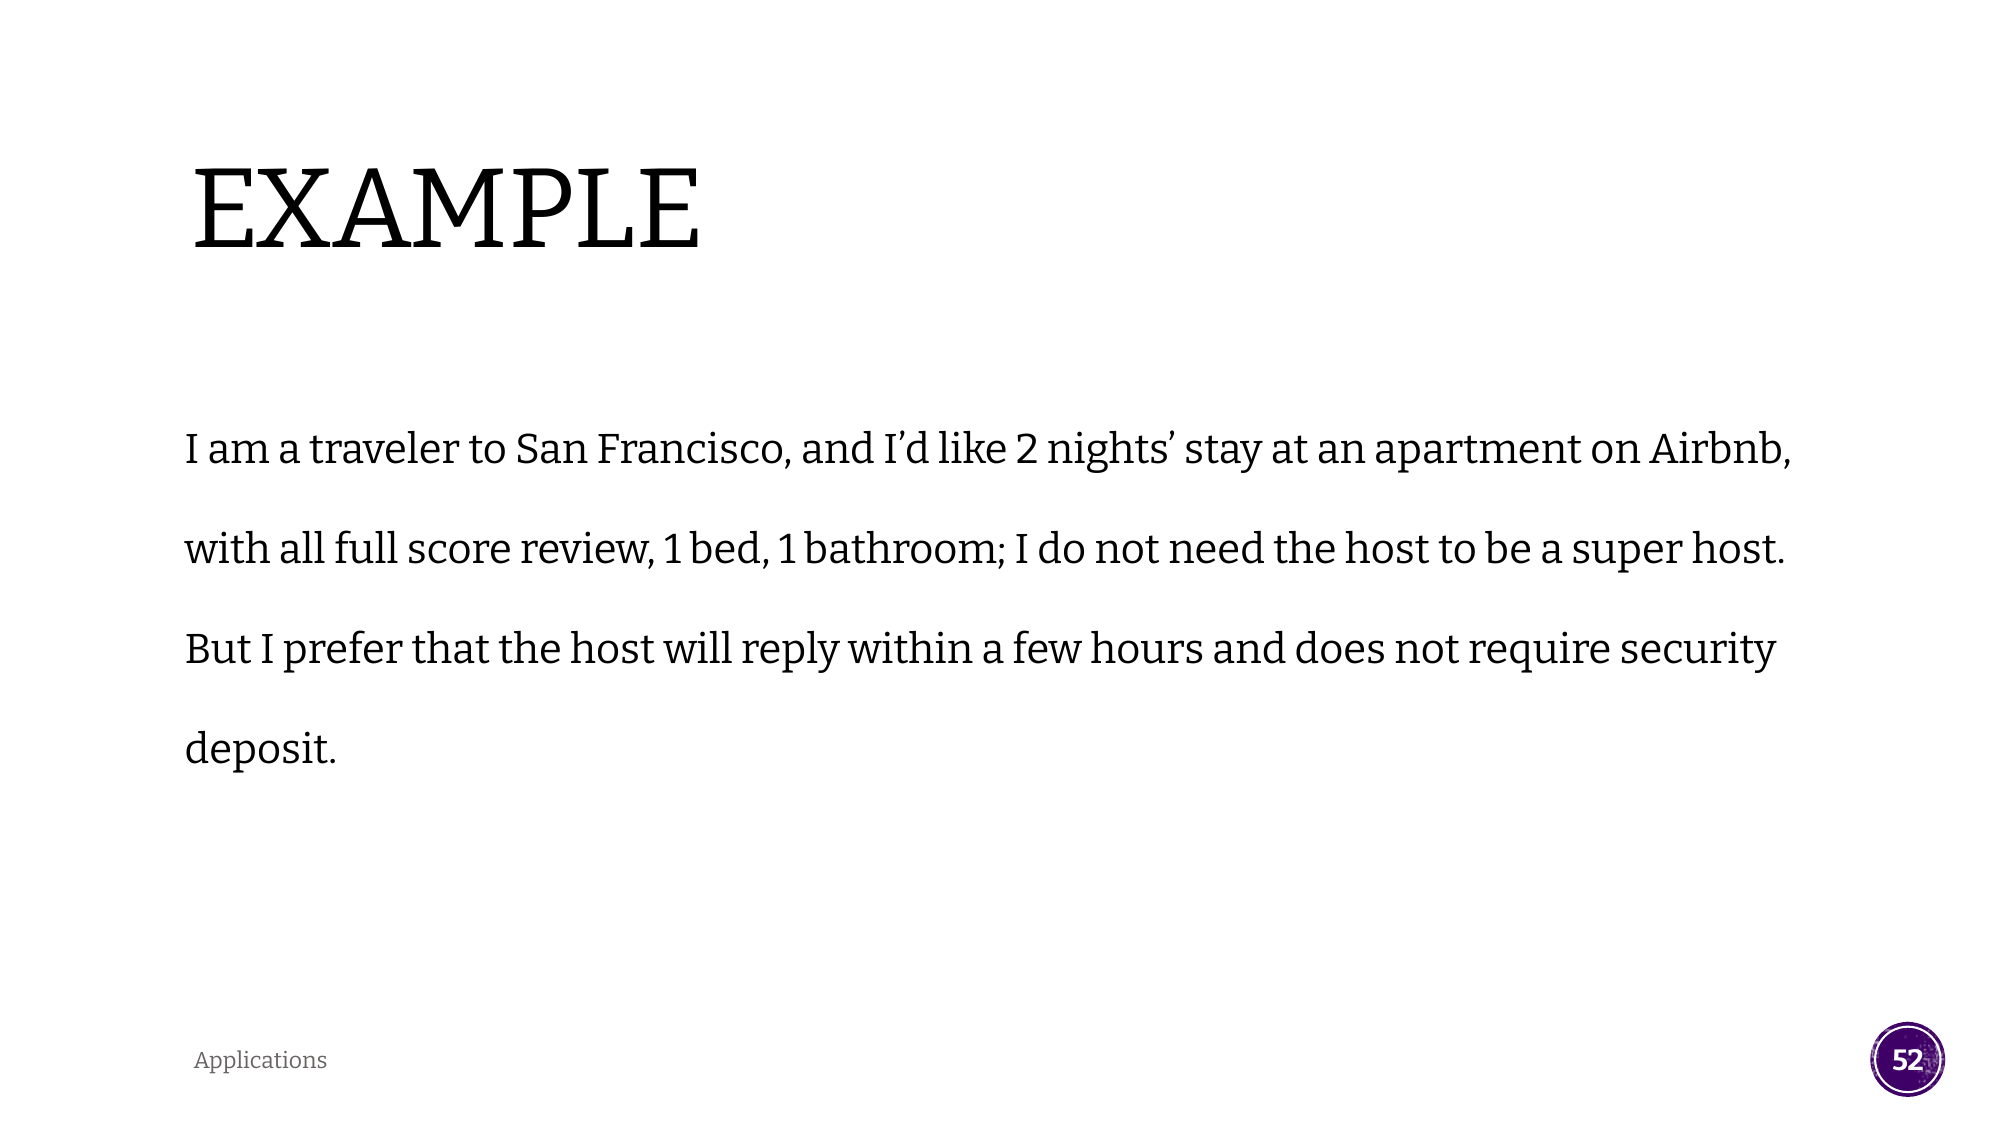

# Example
I am a traveler to San Francisco, and I’d like 2 nights’ stay at an apartment on Airbnb, with all full score review, 1 bed, 1 bathroom; I do not need the host to be a super host. But I prefer that the host will reply within a few hours and does not require security deposit.

Applications
52